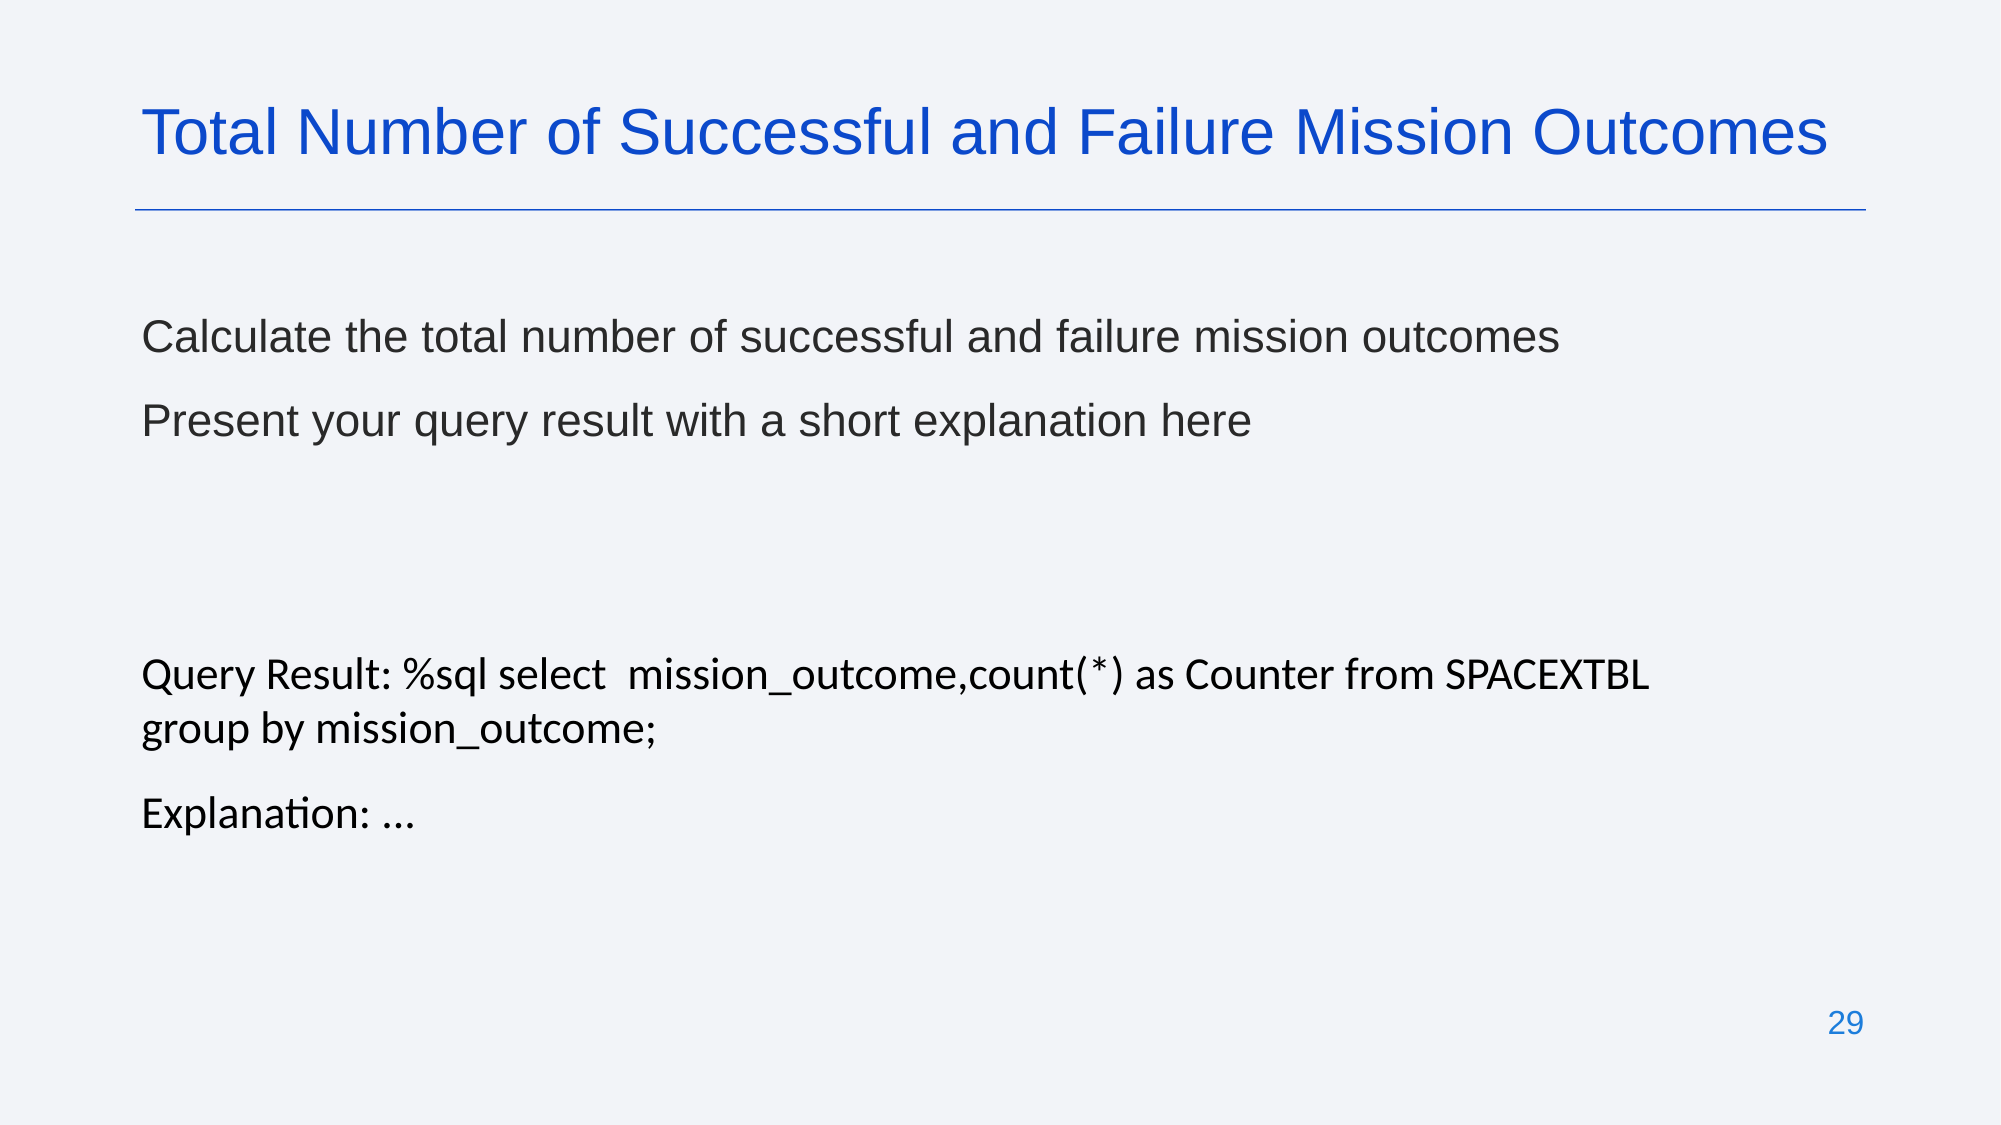

Total Number of Successful and Failure Mission Outcomes
Calculate the total number of successful and failure mission outcomes
Present your query result with a short explanation here

Query Result: %sql select  mission_outcome,count(*) as Counter from SPACEXTBL group by mission_outcome;
Explanation: ...
29